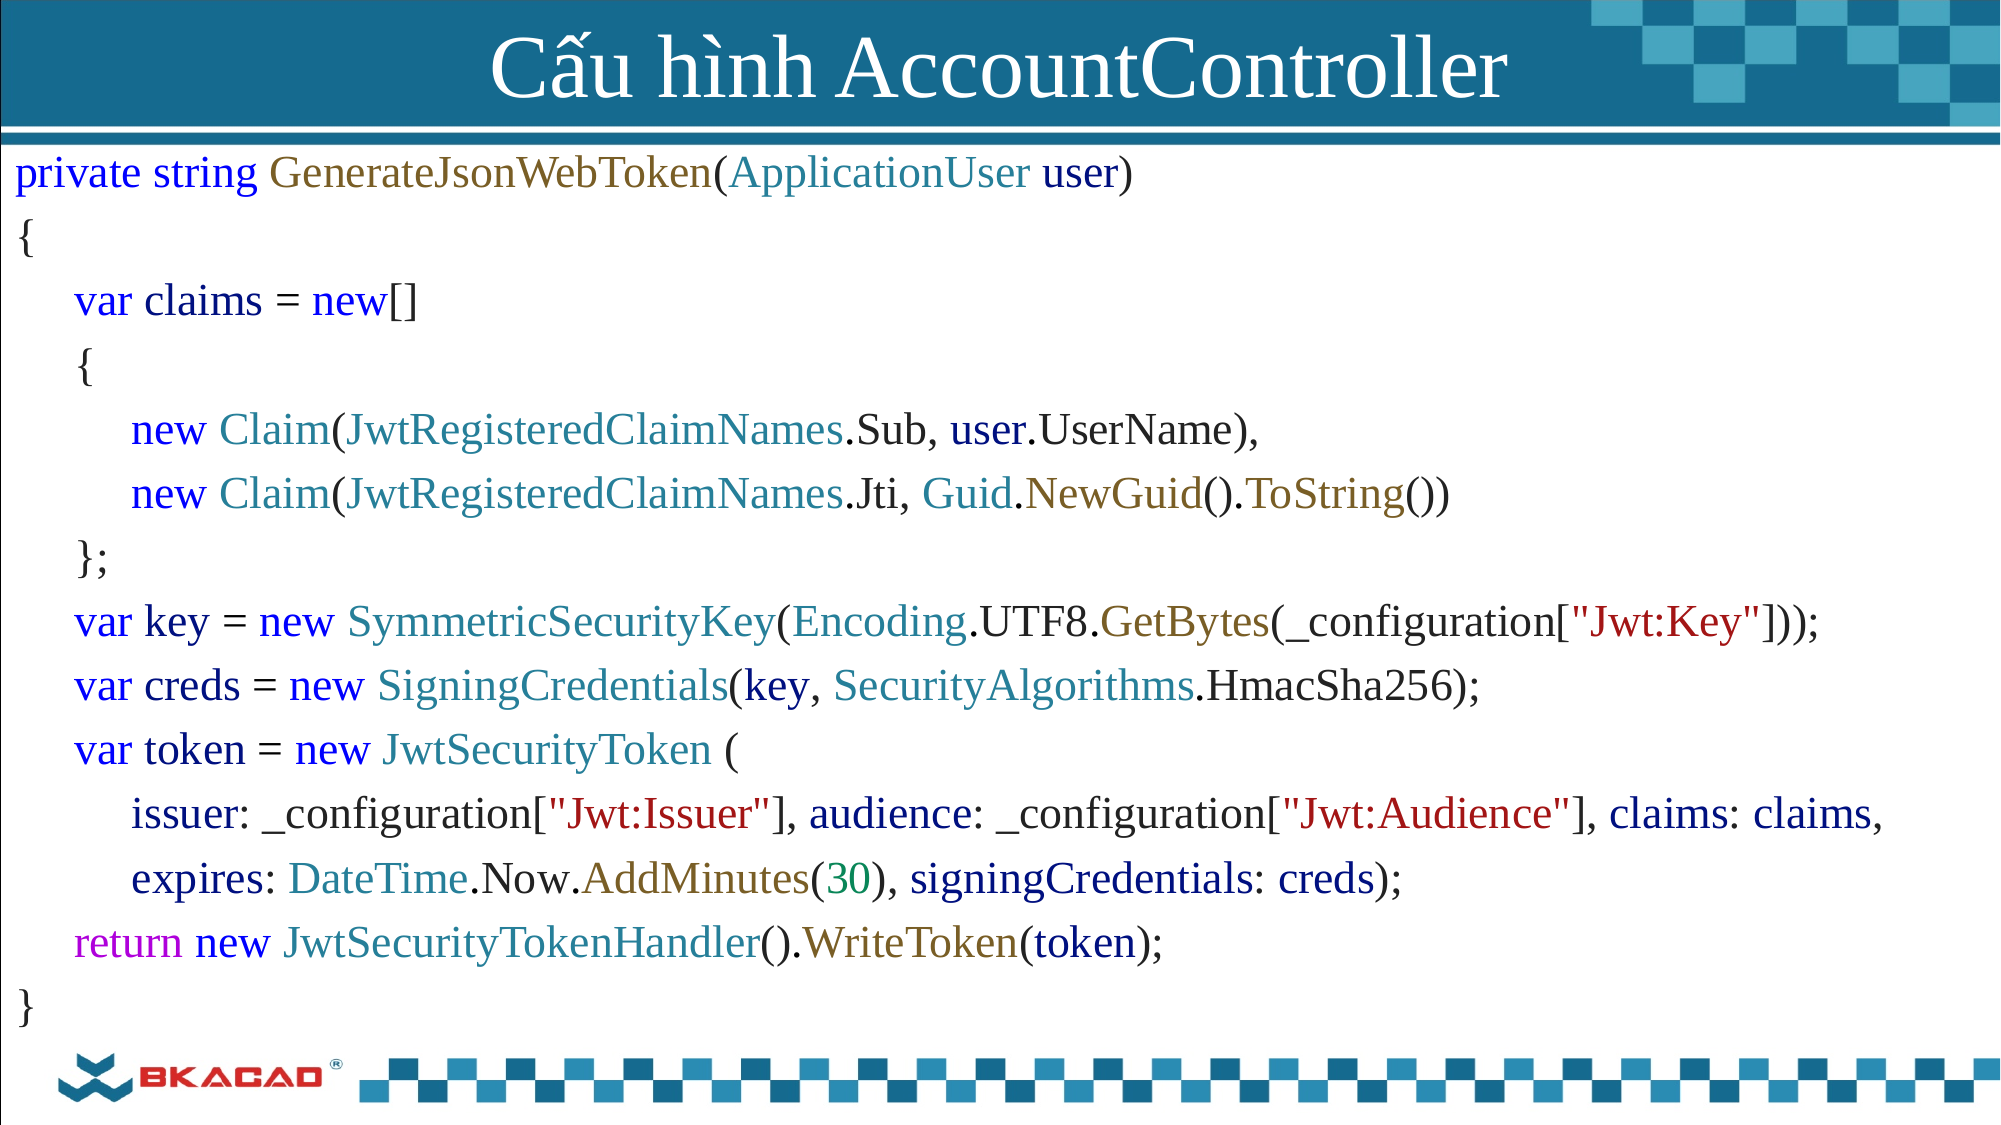

# Cấu hình AccountController
private string GenerateJsonWebToken(ApplicationUser user)
{
var claims = new[]
{
new Claim(JwtRegisteredClaimNames.Sub, user.UserName),
new Claim(JwtRegisteredClaimNames.Jti, Guid.NewGuid().ToString())
};
var key = new SymmetricSecurityKey(Encoding.UTF8.GetBytes(_configuration["Jwt:Key"]));
var creds = new SigningCredentials(key, SecurityAlgorithms.HmacSha256);
var token = new JwtSecurityToken (
issuer: _configuration["Jwt:Issuer"], audience: _configuration["Jwt:Audience"], claims: claims,
expires: DateTime.Now.AddMinutes(30), signingCredentials: creds);
return new JwtSecurityTokenHandler().WriteToken(token);
}